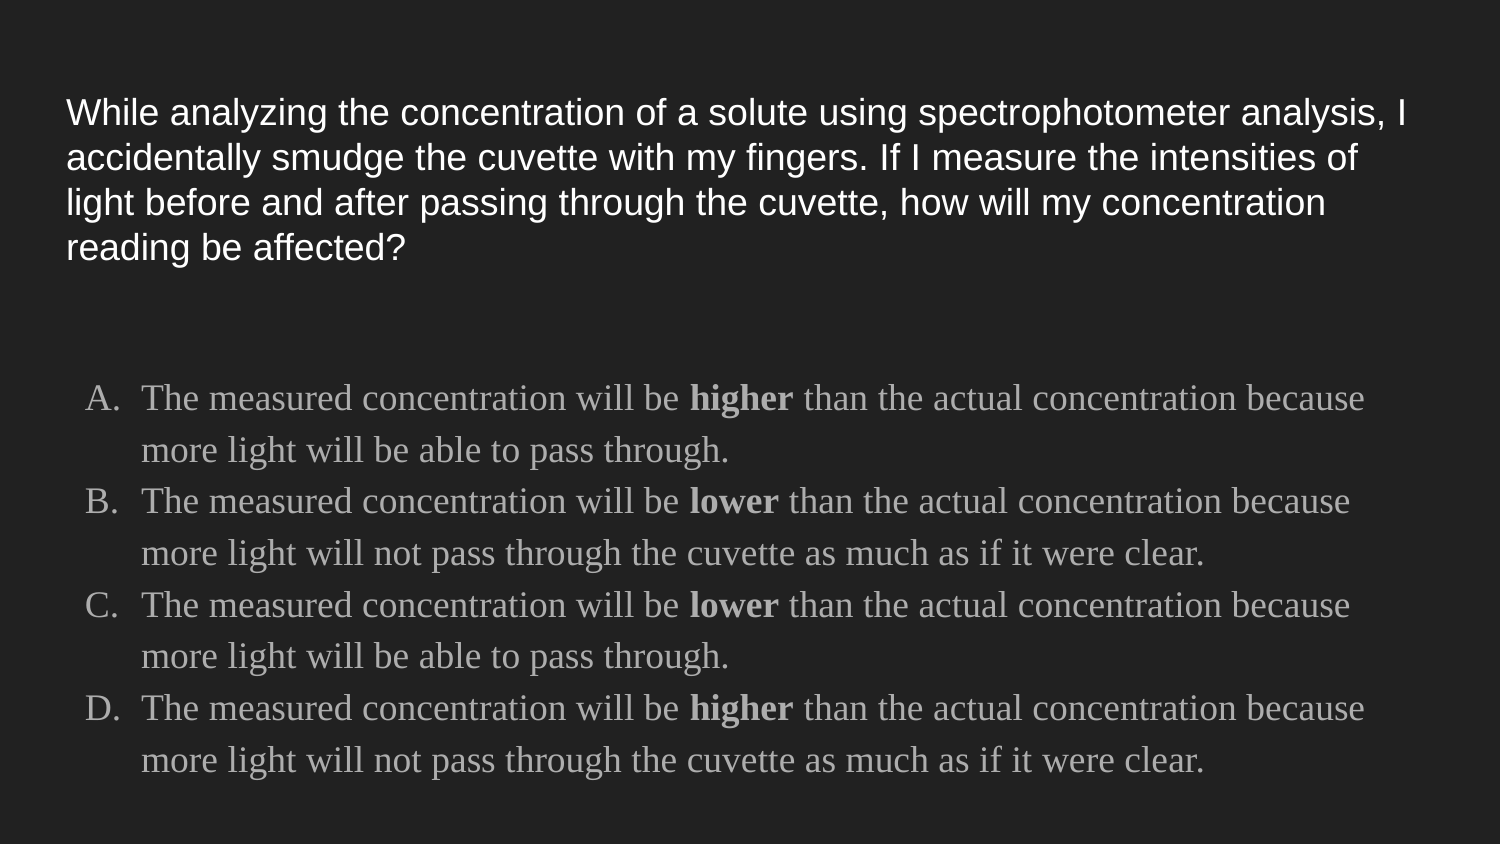

# While analyzing the concentration of a solute using spectrophotometer analysis, I accidentally smudge the cuvette with my fingers. If I measure the intensities of light before and after passing through the cuvette, how will my concentration reading be affected?
The measured concentration will be higher than the actual concentration because more light will be able to pass through.
The measured concentration will be lower than the actual concentration because more light will not pass through the cuvette as much as if it were clear.
The measured concentration will be lower than the actual concentration because more light will be able to pass through.
The measured concentration will be higher than the actual concentration because more light will not pass through the cuvette as much as if it were clear.